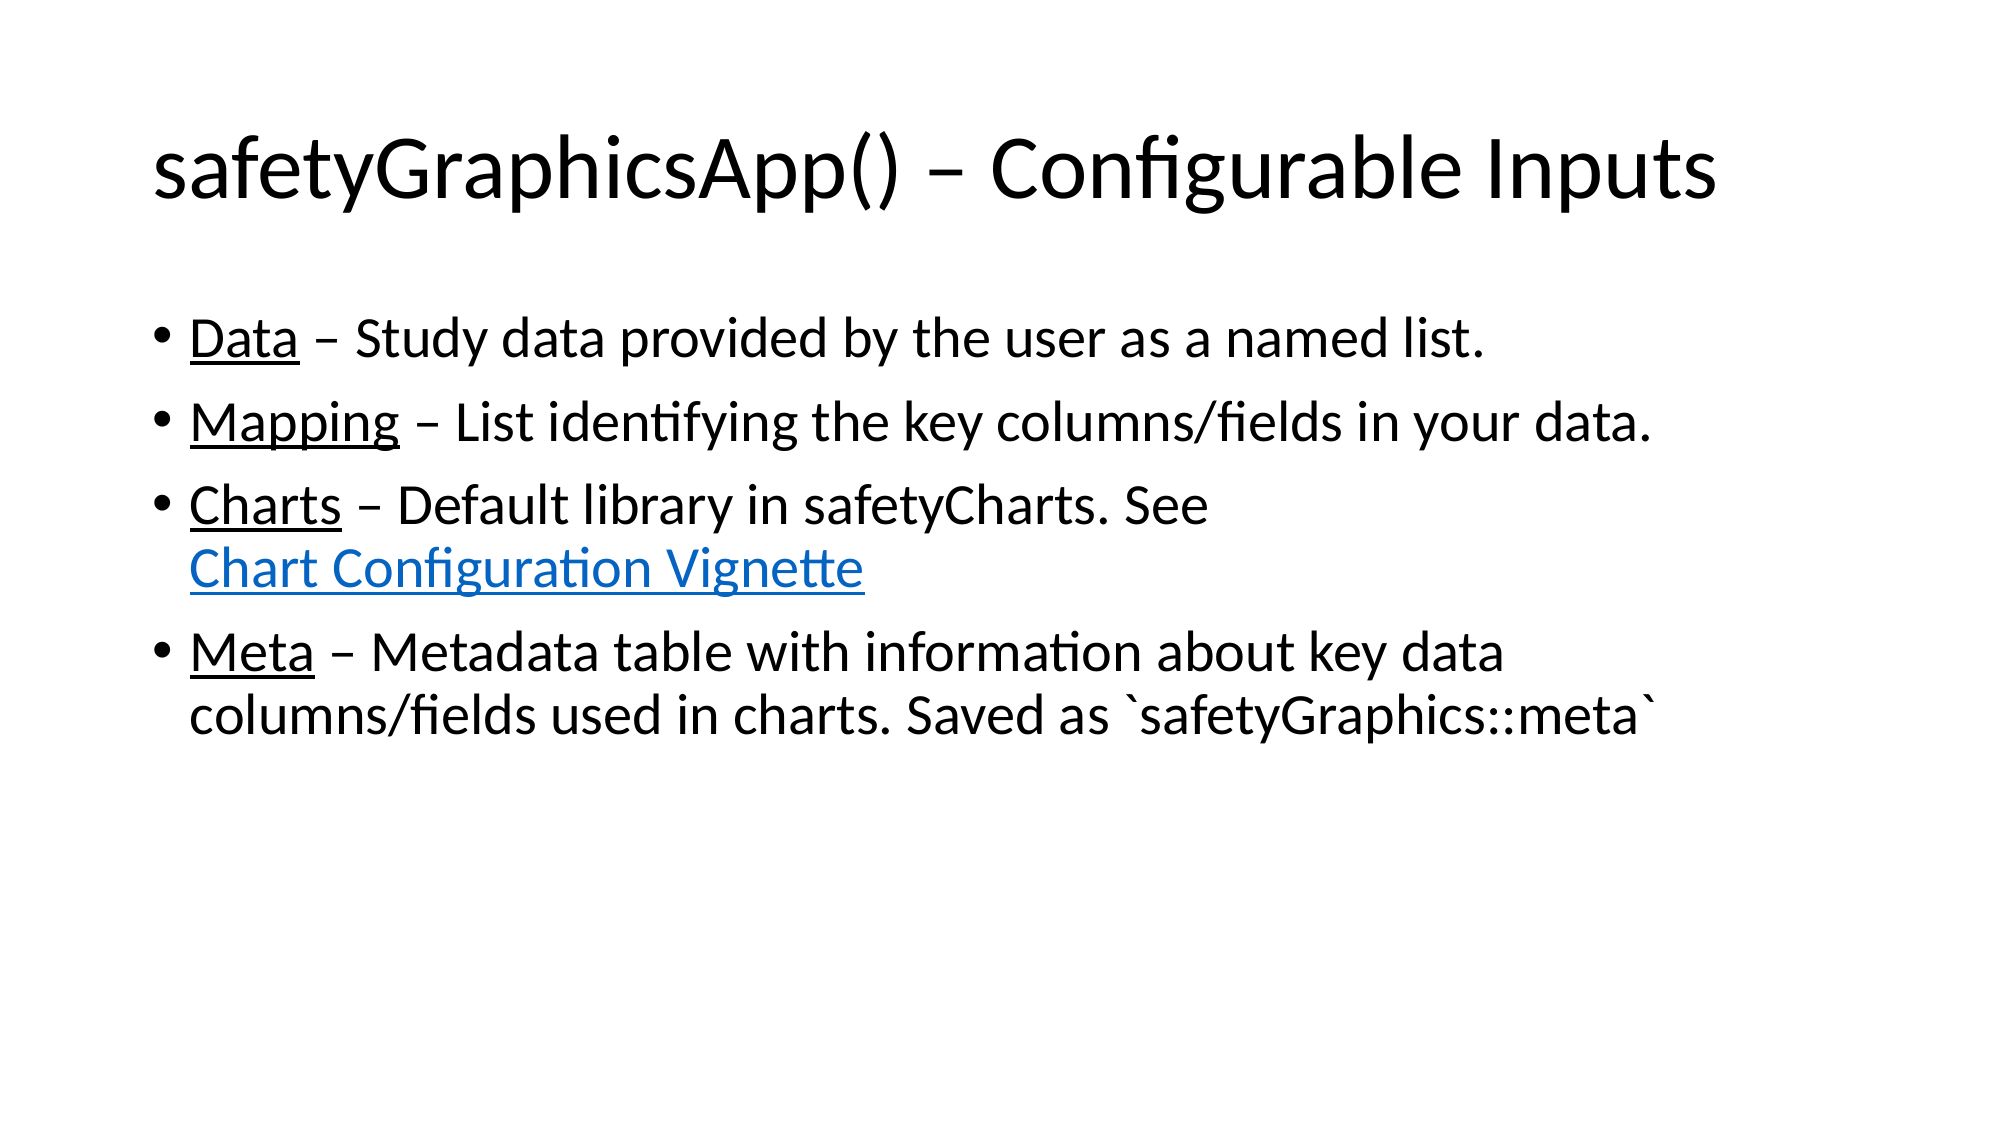

# safetyGraphicsApp() – Configurable Inputs
Data – Study data provided by the user as a named list.
Mapping – List identifying the key columns/fields in your data.
Charts – Default library in safetyCharts. See Chart Configuration Vignette
Meta – Metadata table with information about key data columns/fields used in charts. Saved as `safetyGraphics::meta`